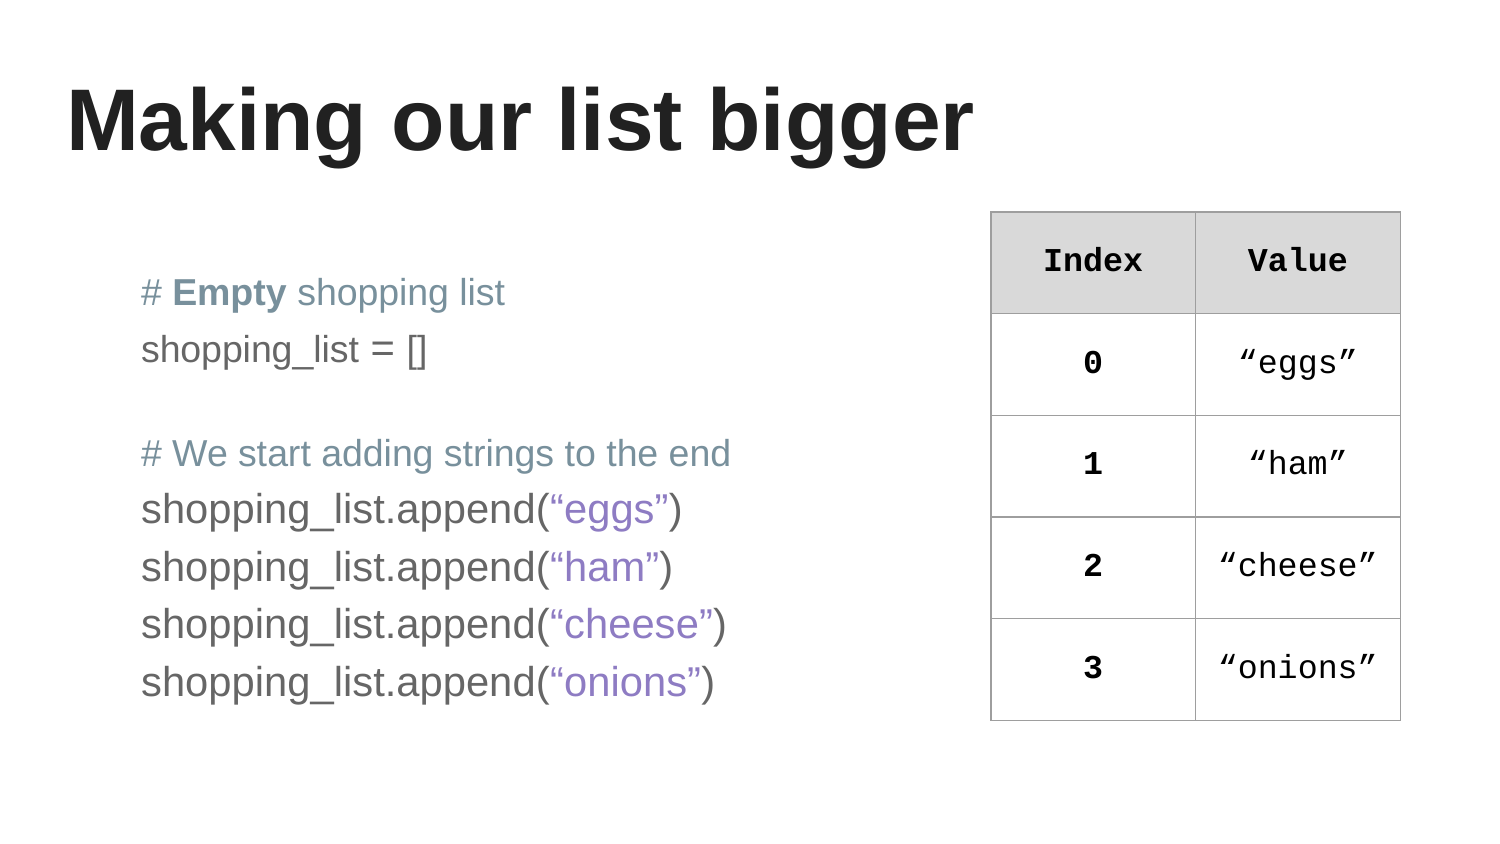

# Making our list bigger

# Empty shopping list
shopping_list = []

# We start adding strings to the end
shopping_list.append(“eggs”)
shopping_list.append(“ham”)
shopping_list.append(“cheese”)
shopping_list.append(“onions”)
| Index | Value |
| --- | --- |
| 0 | “eggs” |
| 1 | “ham” |
| 2 | “cheese” |
| 3 | “onions” |